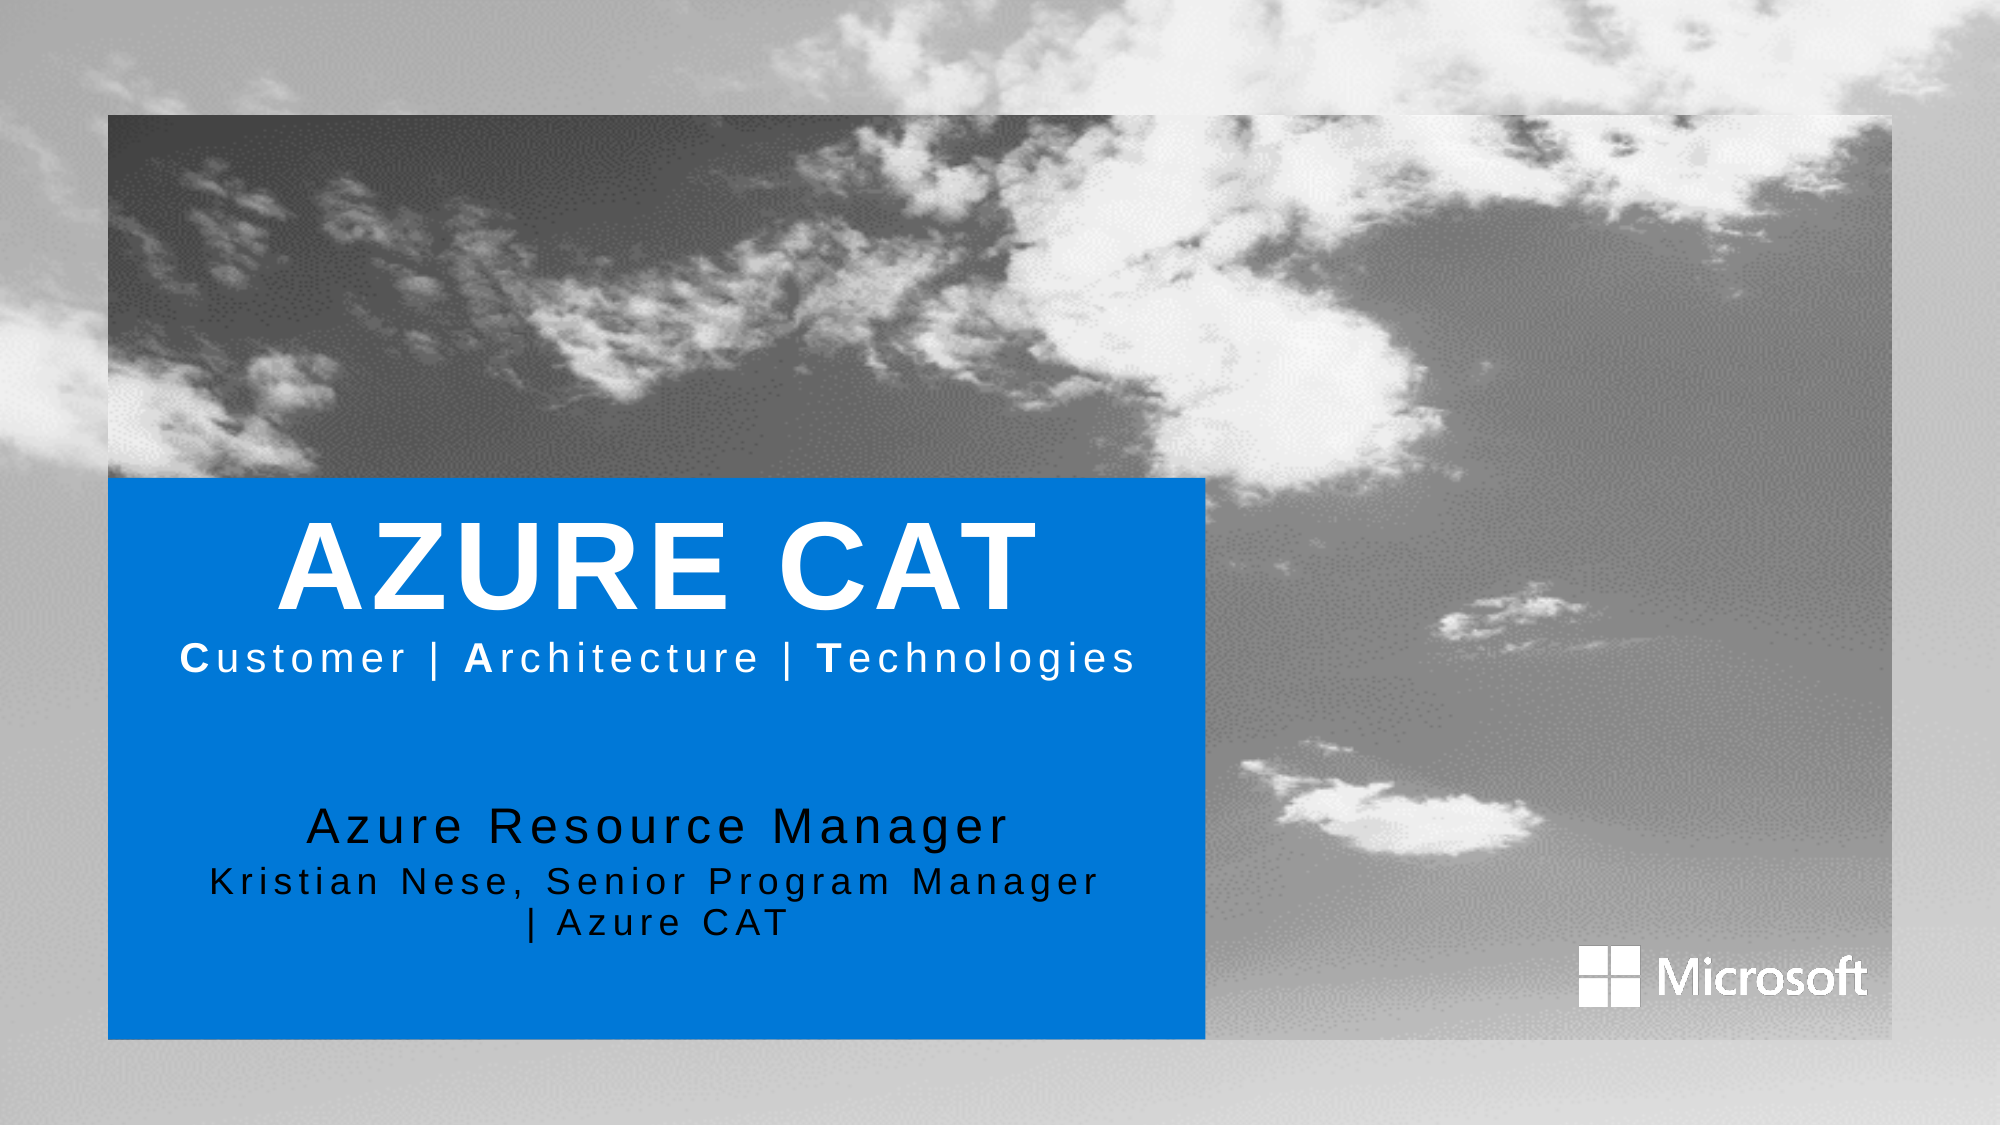

Azure Resource Manager
Kristian Nese, Senior Program Manager | Azure CAT